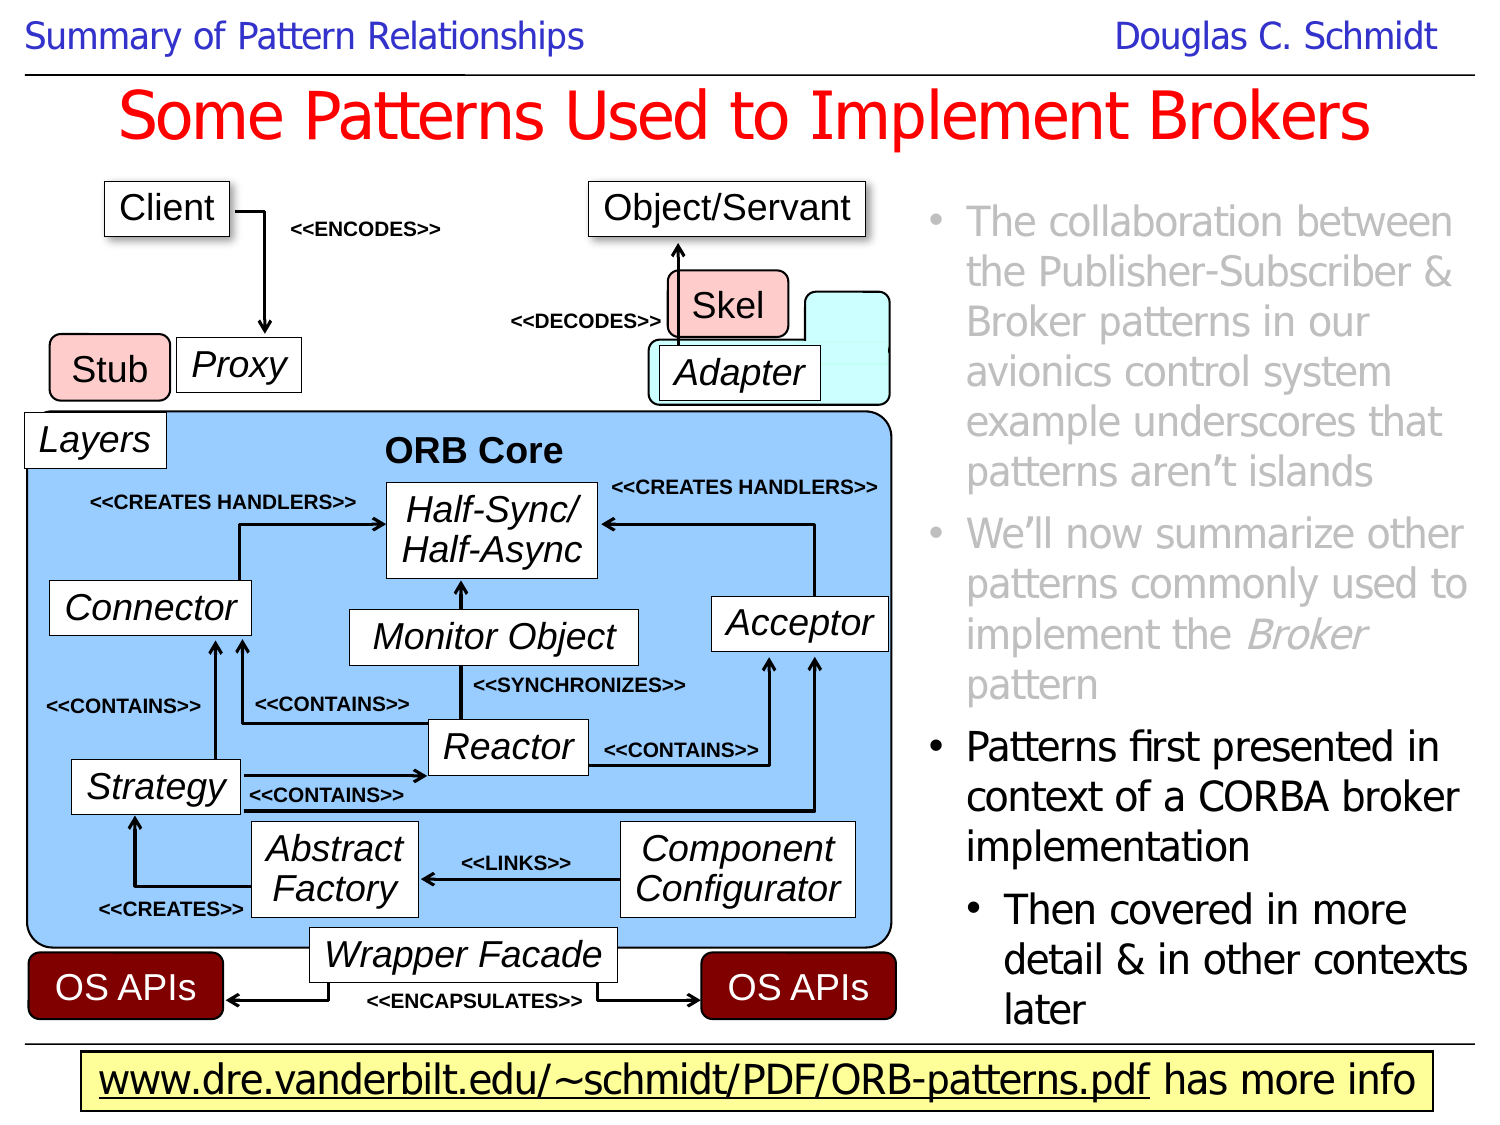

# Some Patterns Used to Implement Brokers
Client
Object/Servant
The collaboration between the Publisher-Subscriber & Broker patterns in our avionics control system example underscores that patterns aren’t islands
We’ll now summarize other patterns commonly used to implement the Broker pattern
Patterns first presented in context of a CORBA broker implementation
Then covered in more detail & in other contexts later
<<ENCODES>>

Skel

<<DECODES>>
Stub
Proxy
Adapter

Layers
ORB Core

<<CREATES HANDLERS>>
Half-Sync/
Half-Async
<<CREATES HANDLERS>>

Connector
Acceptor

Monitor Object
<<SYNCHRONIZES>>
<<CONTAINS>>
<<CONTAINS>>
Reactor
<<CONTAINS>>

Strategy
<<CONTAINS>>
Abstract
Factory
Component
Configurator
<<LINKS>>
<<CREATES>>
Wrapper Facade

OS APIs
OS APIs
<<ENCAPSULATES>>

www.dre.vanderbilt.edu/~schmidt/PDF/ORB-patterns.pdf has more info